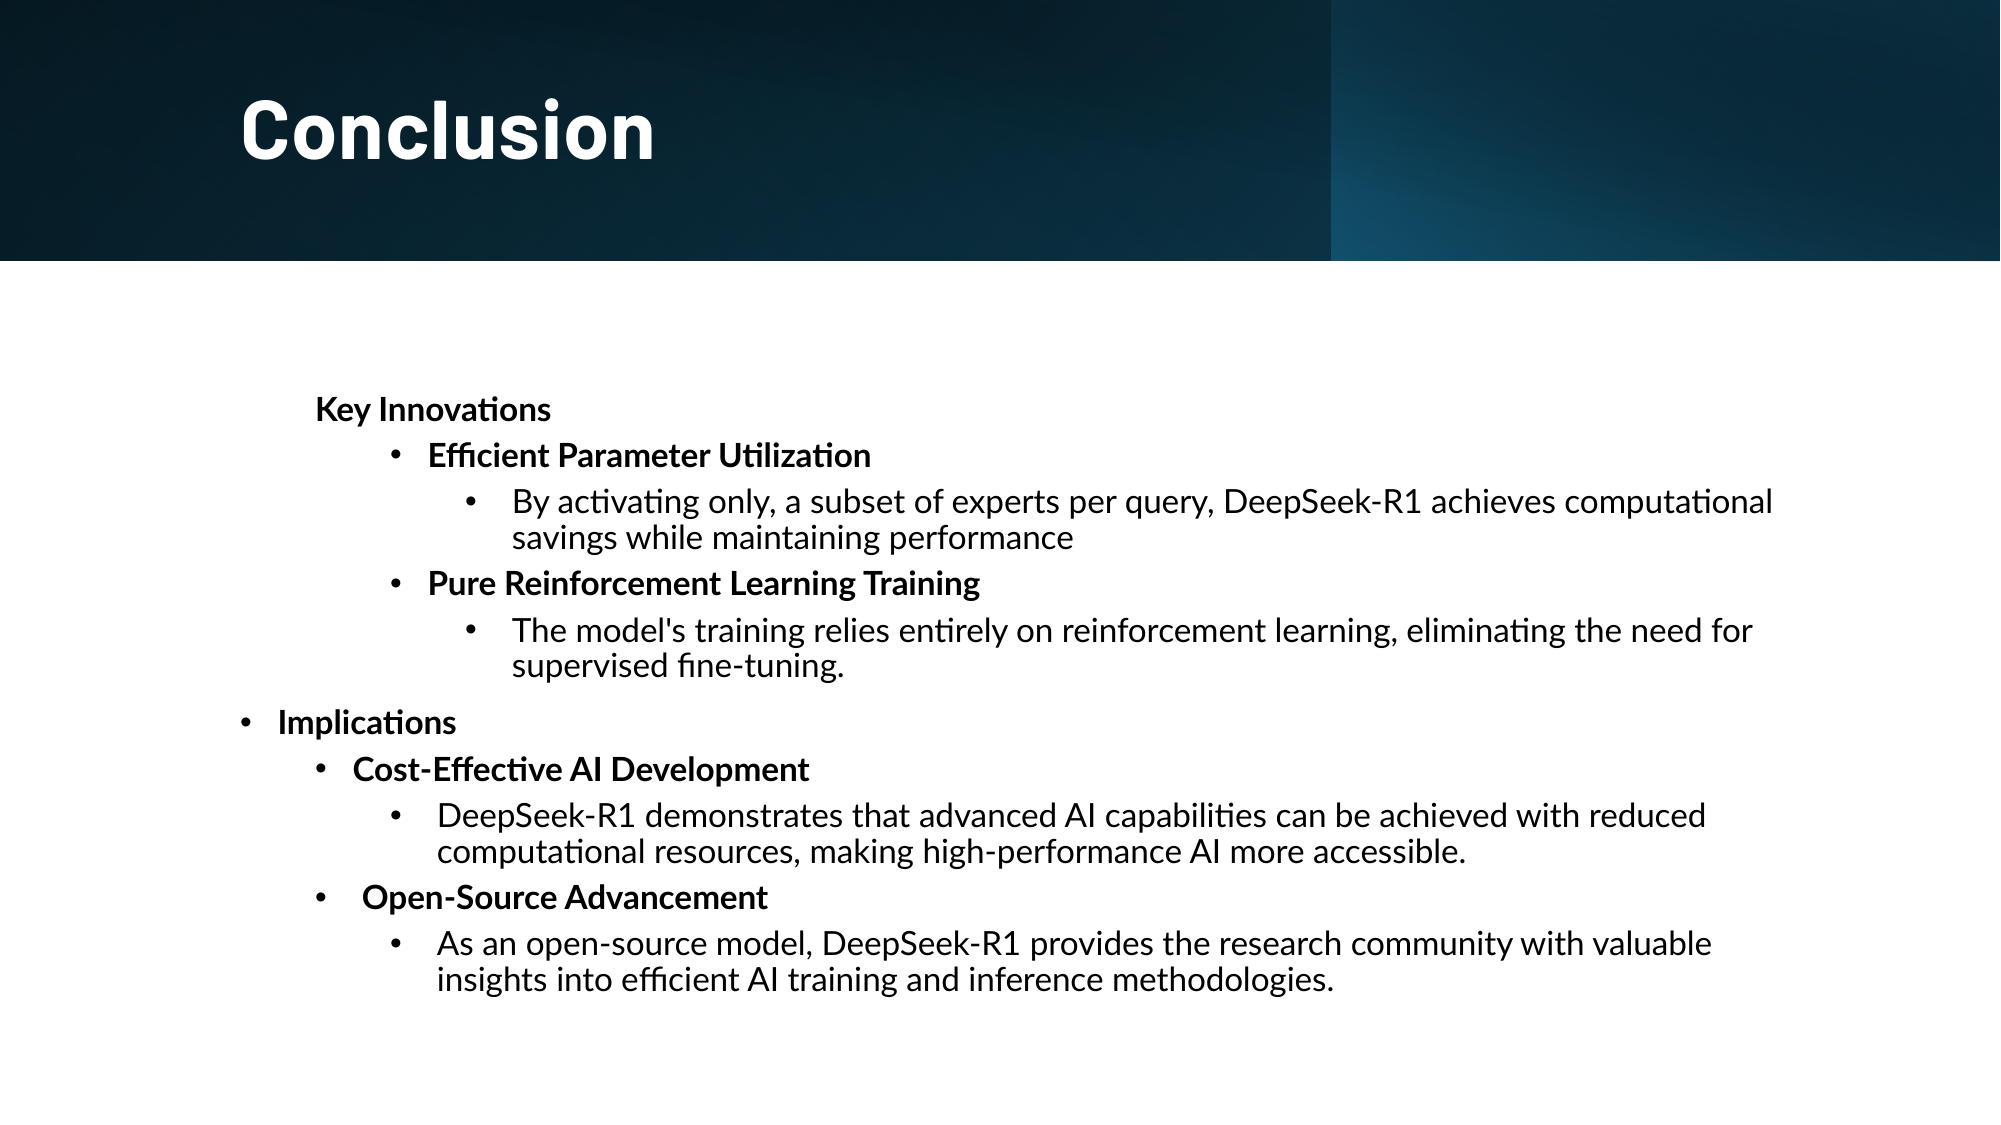

# Conclusion
Key Innovations
Efficient Parameter Utilization
By activating only, a subset of experts per query, DeepSeek-R1 achieves computational savings while maintaining performance
Pure Reinforcement Learning Training
The model's training relies entirely on reinforcement learning, eliminating the need for supervised fine-tuning.
Implications
Cost-Effective AI Development
DeepSeek-R1 demonstrates that advanced AI capabilities can be achieved with reduced computational resources, making high-performance AI more accessible.
Open-Source Advancement
As an open-source model, DeepSeek-R1 provides the research community with valuable insights into efficient AI training and inference methodologies.